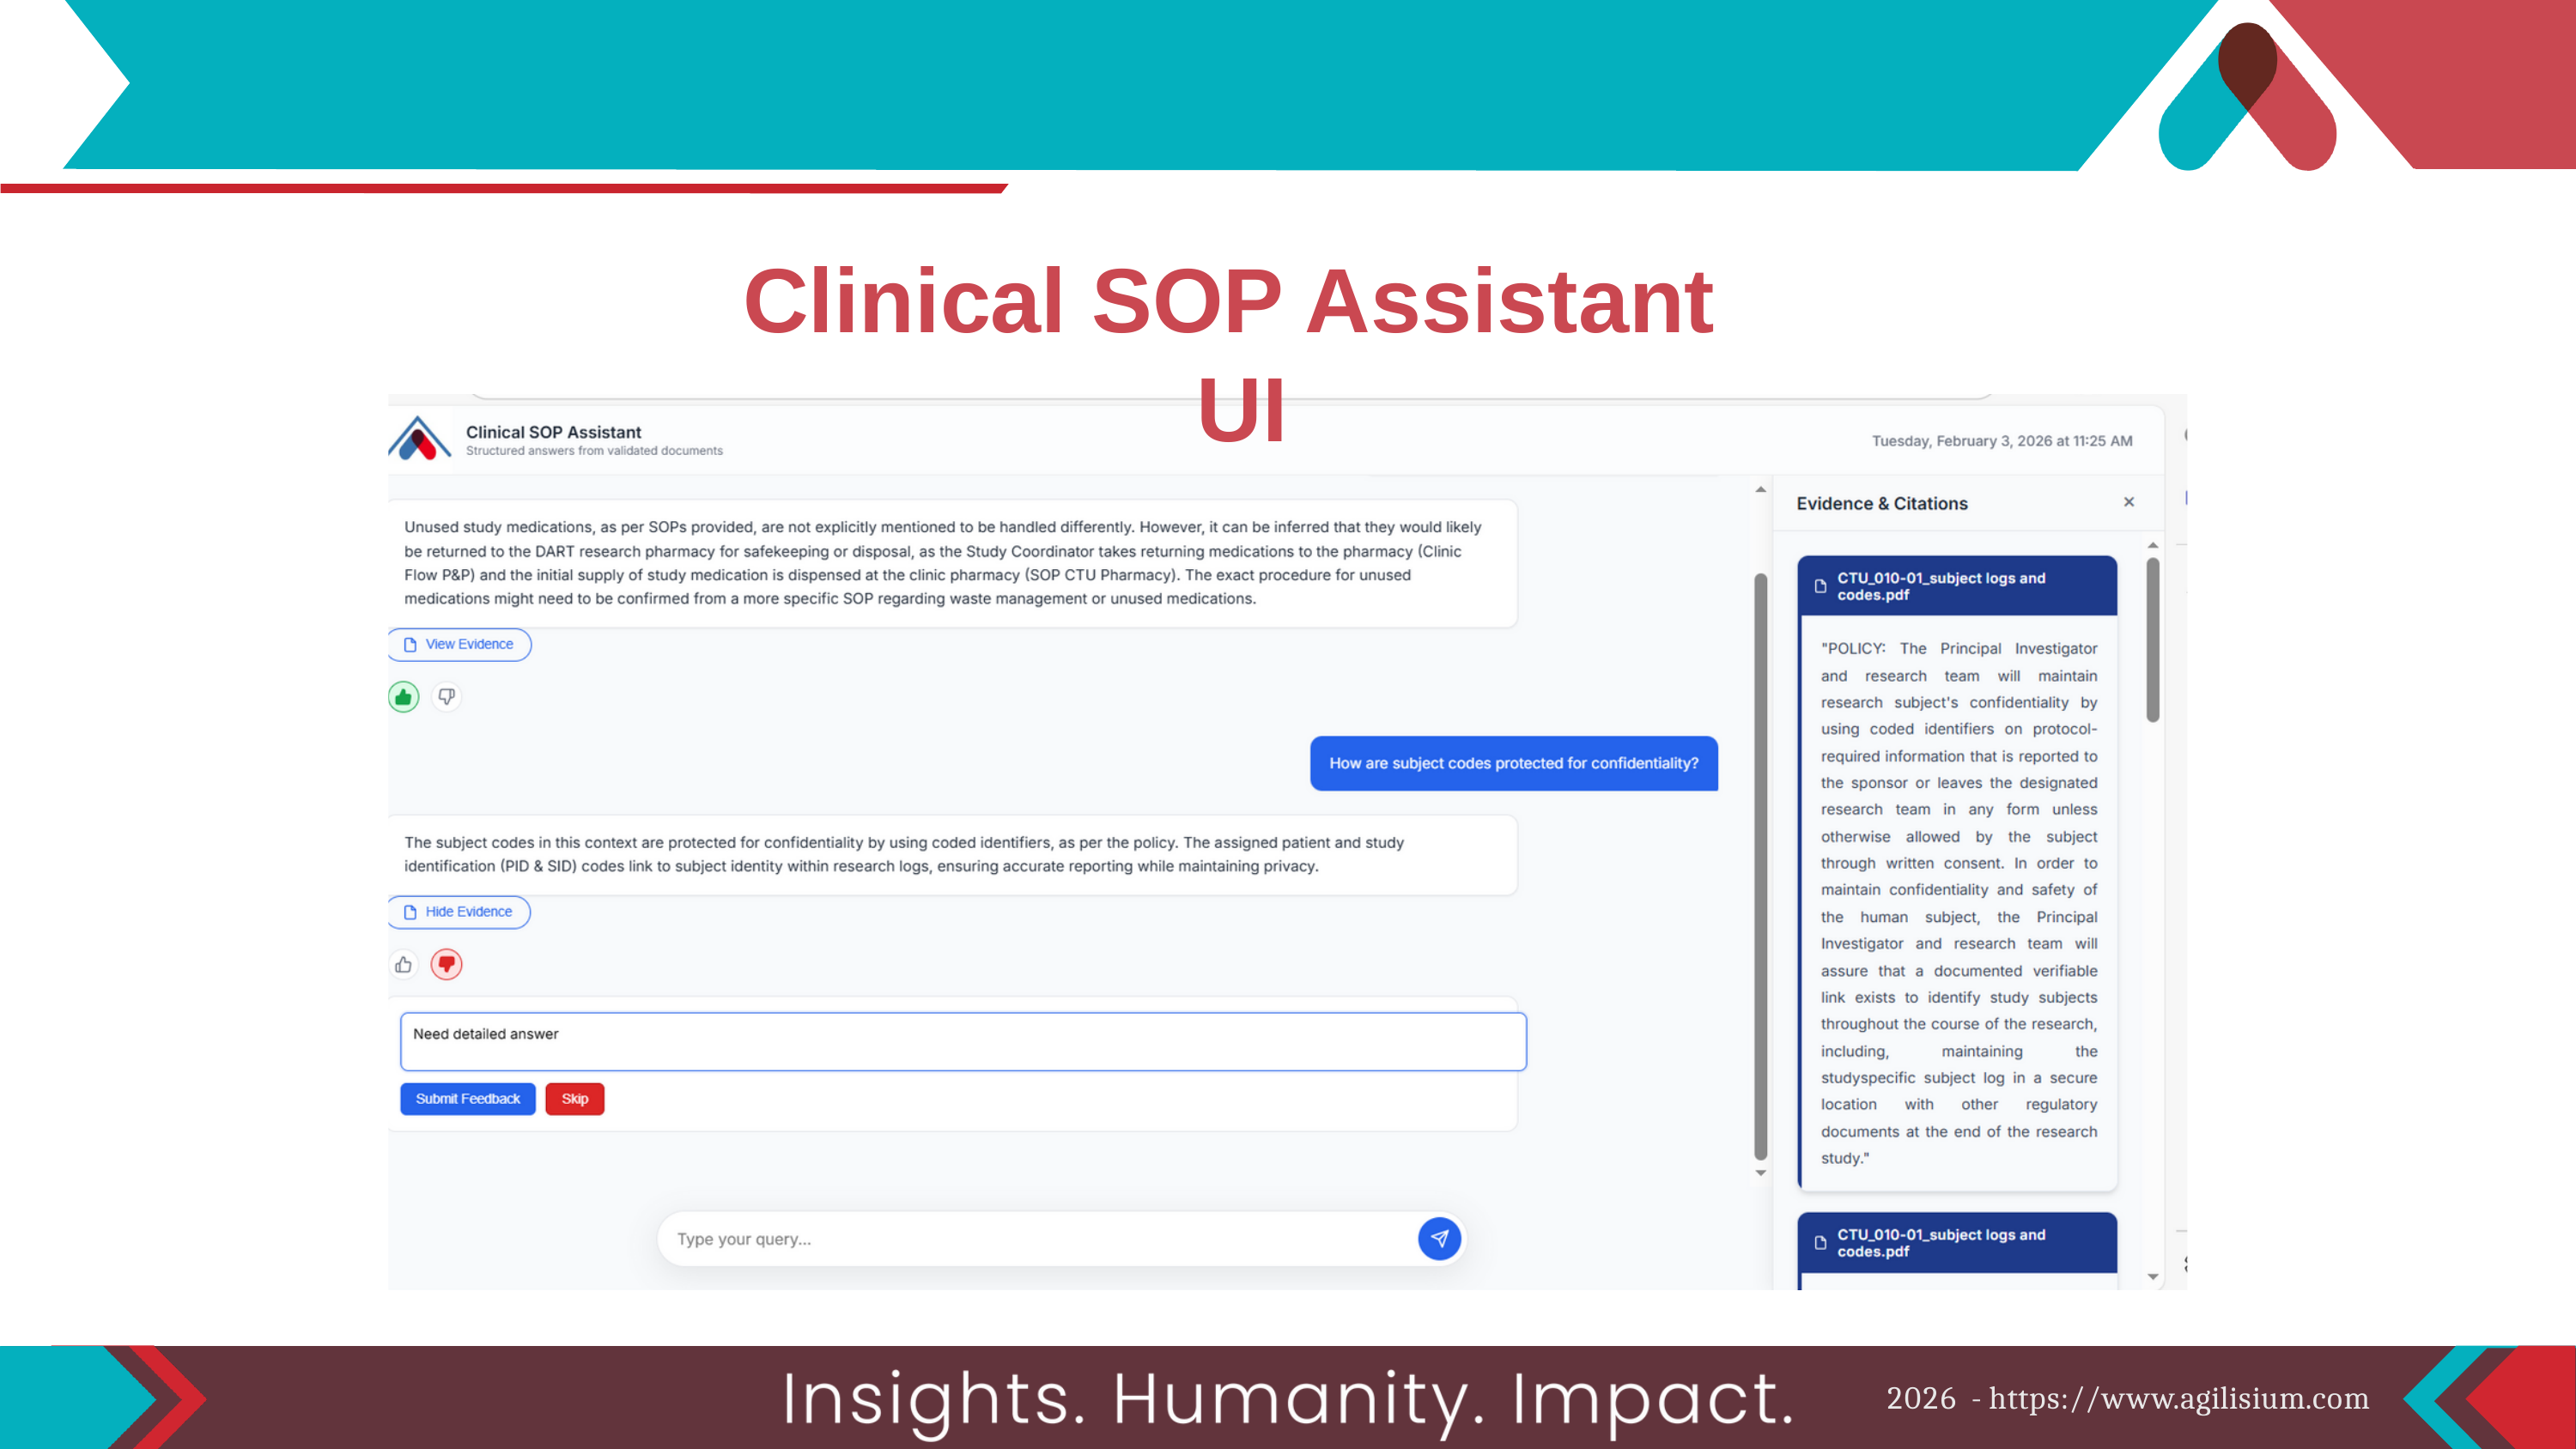

Clinical SOP Assistant  UI

2026  - https://www.agilisium.com